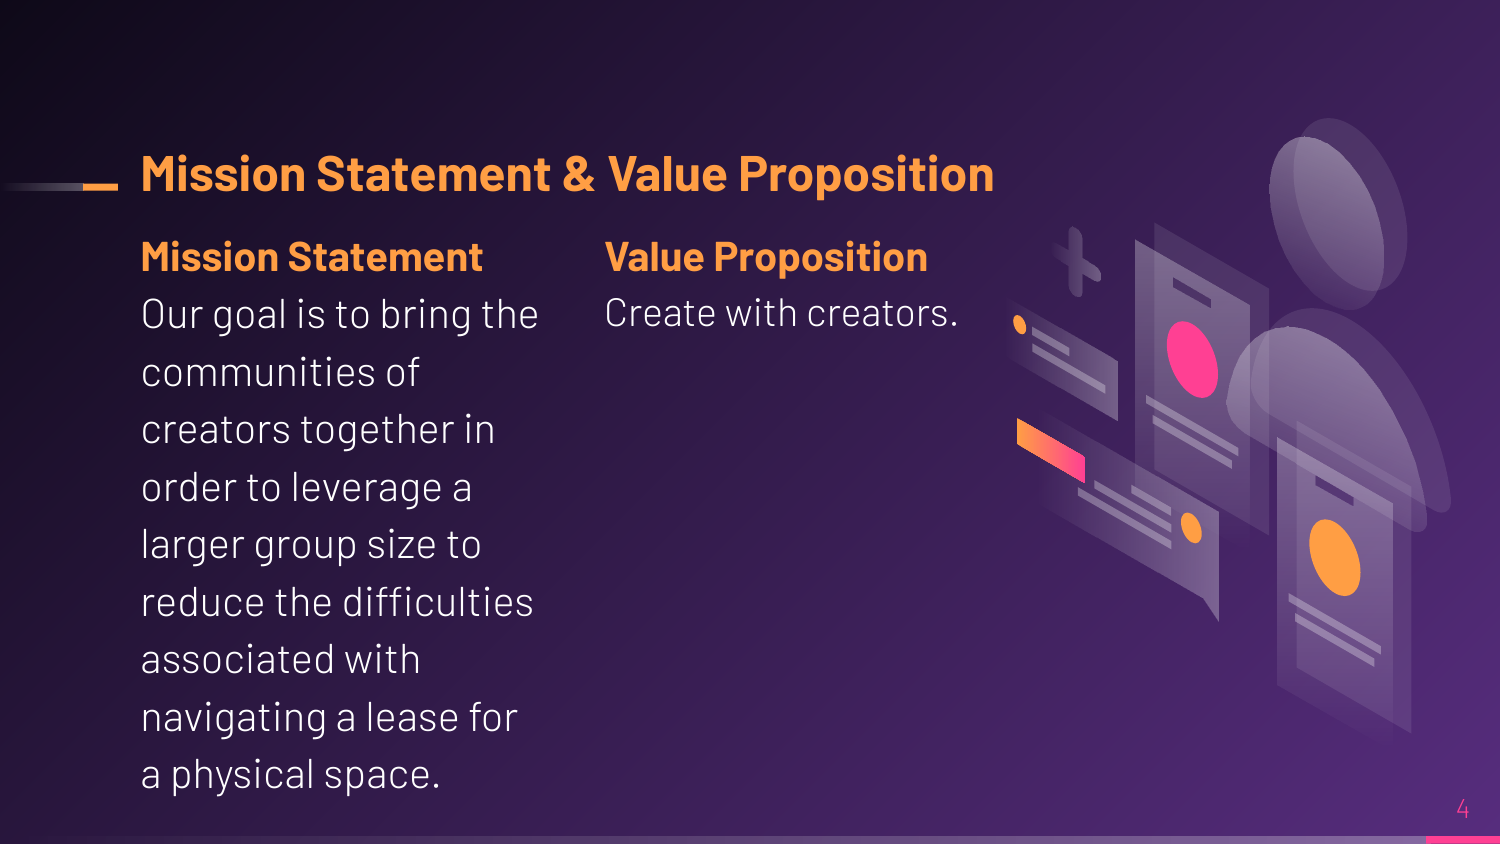

# Mission Statement & Value Proposition
Mission Statement
Our goal is to bring the communities of creators together in order to leverage a larger group size to reduce the difficulties associated with navigating a lease for a physical space.
Value Proposition
Create with creators.
4